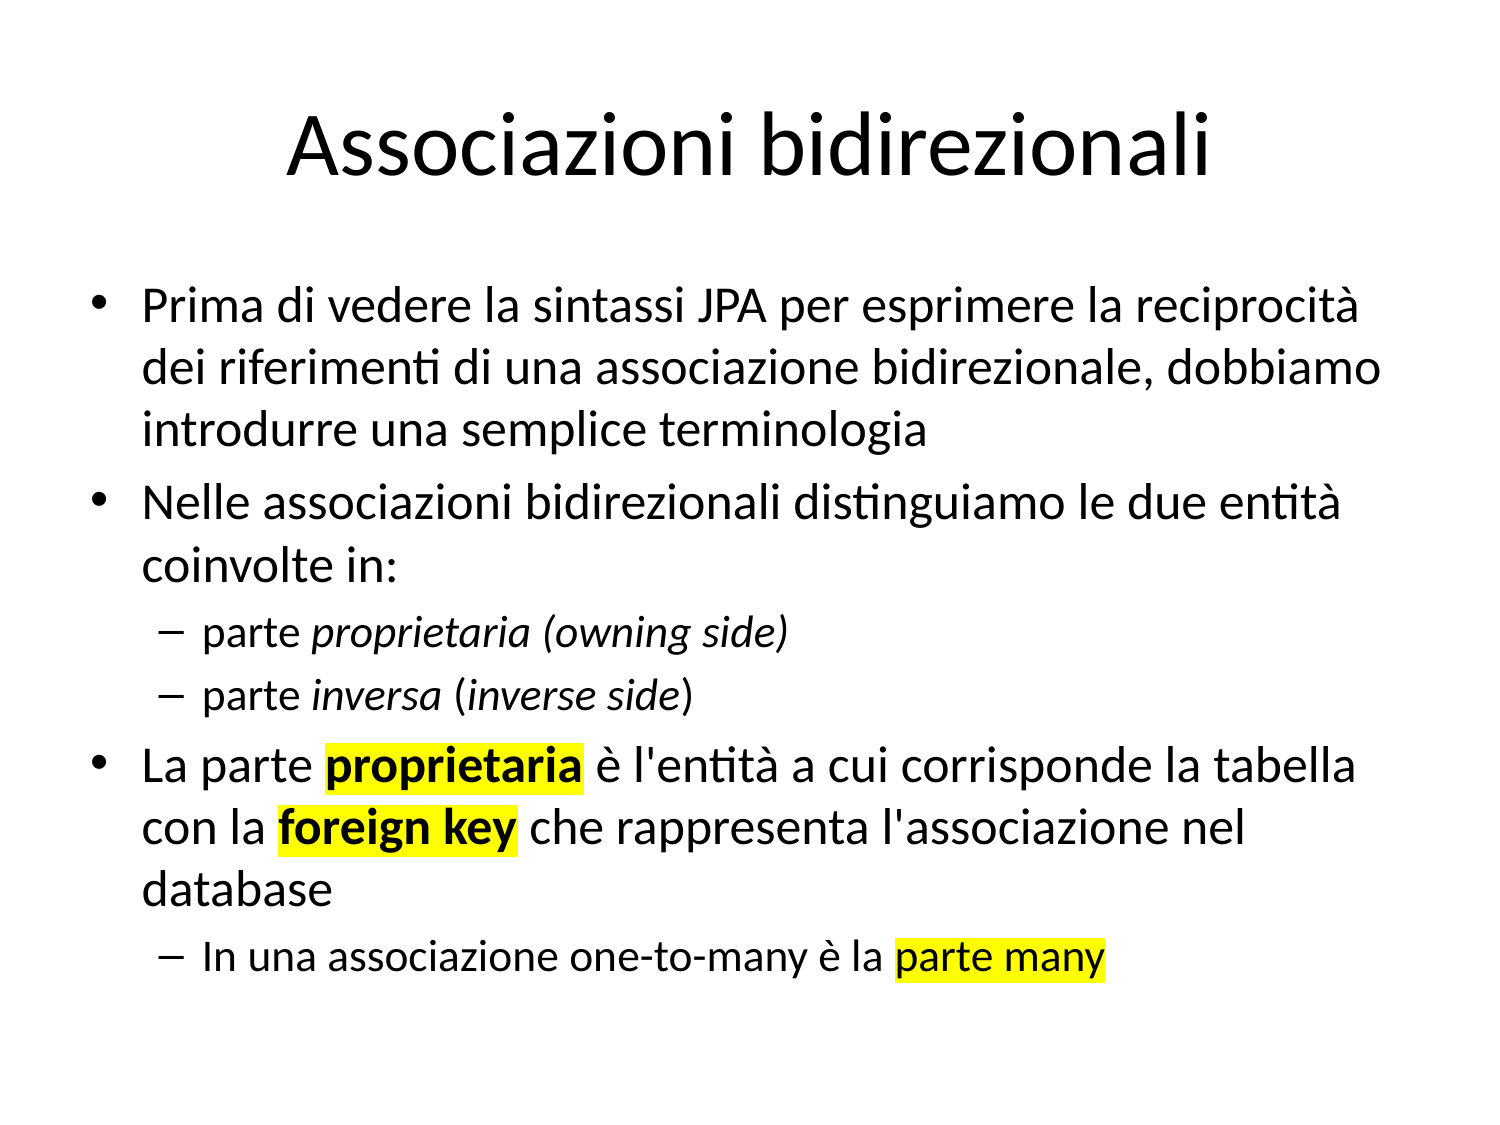

# Associazioni bidirezionali
Prima di vedere la sintassi JPA per esprimere la reciprocità dei riferimenti di una associazione bidirezionale, dobbiamo introdurre una semplice terminologia
Nelle associazioni bidirezionali distinguiamo le due entità coinvolte in:
parte proprietaria (owning side)
parte inversa (inverse side)
La parte proprietaria è l'entità a cui corrisponde la tabella con la foreign key che rappresenta l'associazione nel database
In una associazione one-to-many è la parte many